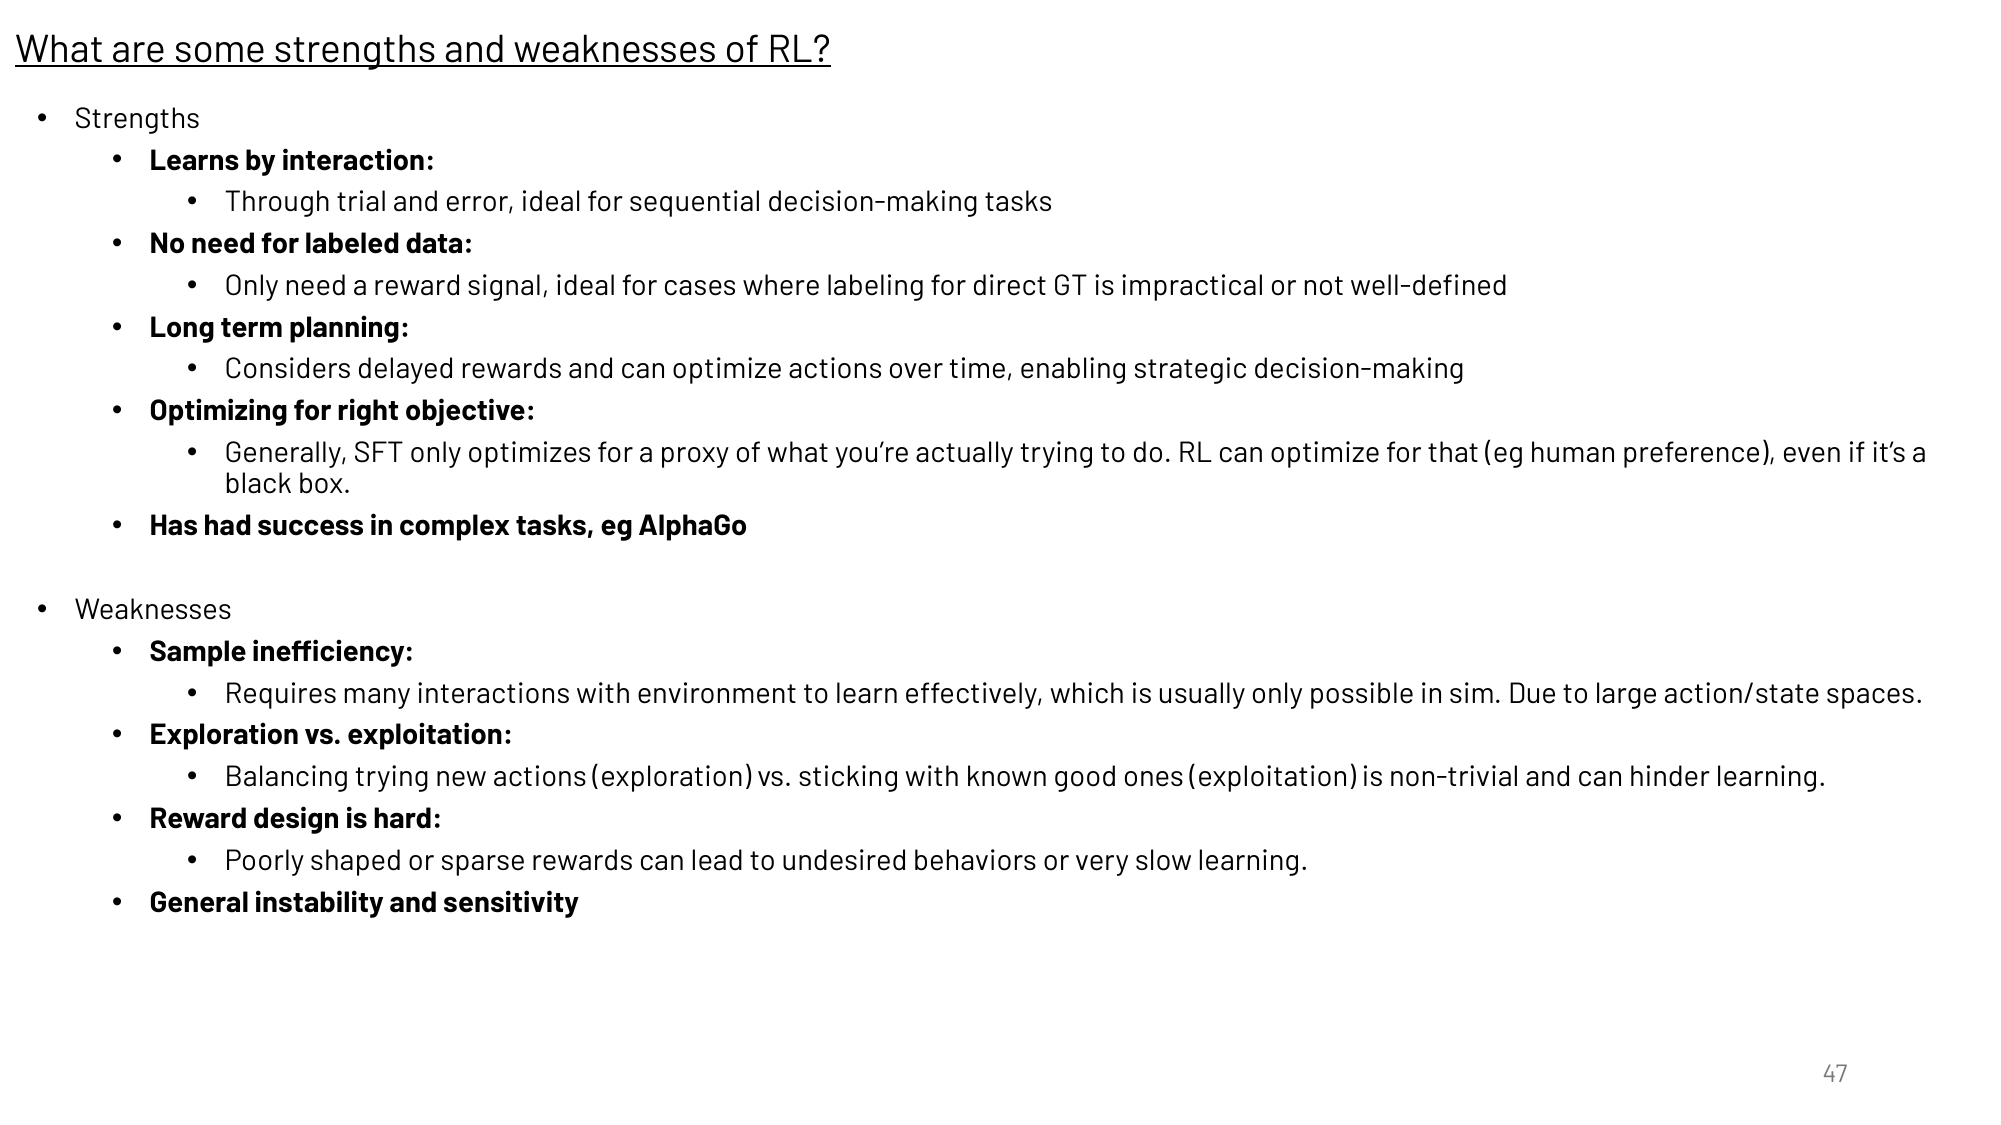

# What are some strengths and weaknesses of RL?
Strengths
Learns by interaction:
Through trial and error, ideal for sequential decision-making tasks
No need for labeled data:
Only need a reward signal, ideal for cases where labeling for direct GT is impractical or not well-defined
Long term planning:
Considers delayed rewards and can optimize actions over time, enabling strategic decision-making
Optimizing for right objective:
Generally, SFT only optimizes for a proxy of what you’re actually trying to do. RL can optimize for that (eg human preference), even if it’s a black box.
Has had success in complex tasks, eg AlphaGo
Weaknesses
Sample inefficiency:
Requires many interactions with environment to learn effectively, which is usually only possible in sim. Due to large action/state spaces.
Exploration vs. exploitation:
Balancing trying new actions (exploration) vs. sticking with known good ones (exploitation) is non-trivial and can hinder learning.
Reward design is hard:
Poorly shaped or sparse rewards can lead to undesired behaviors or very slow learning.
General instability and sensitivity

47